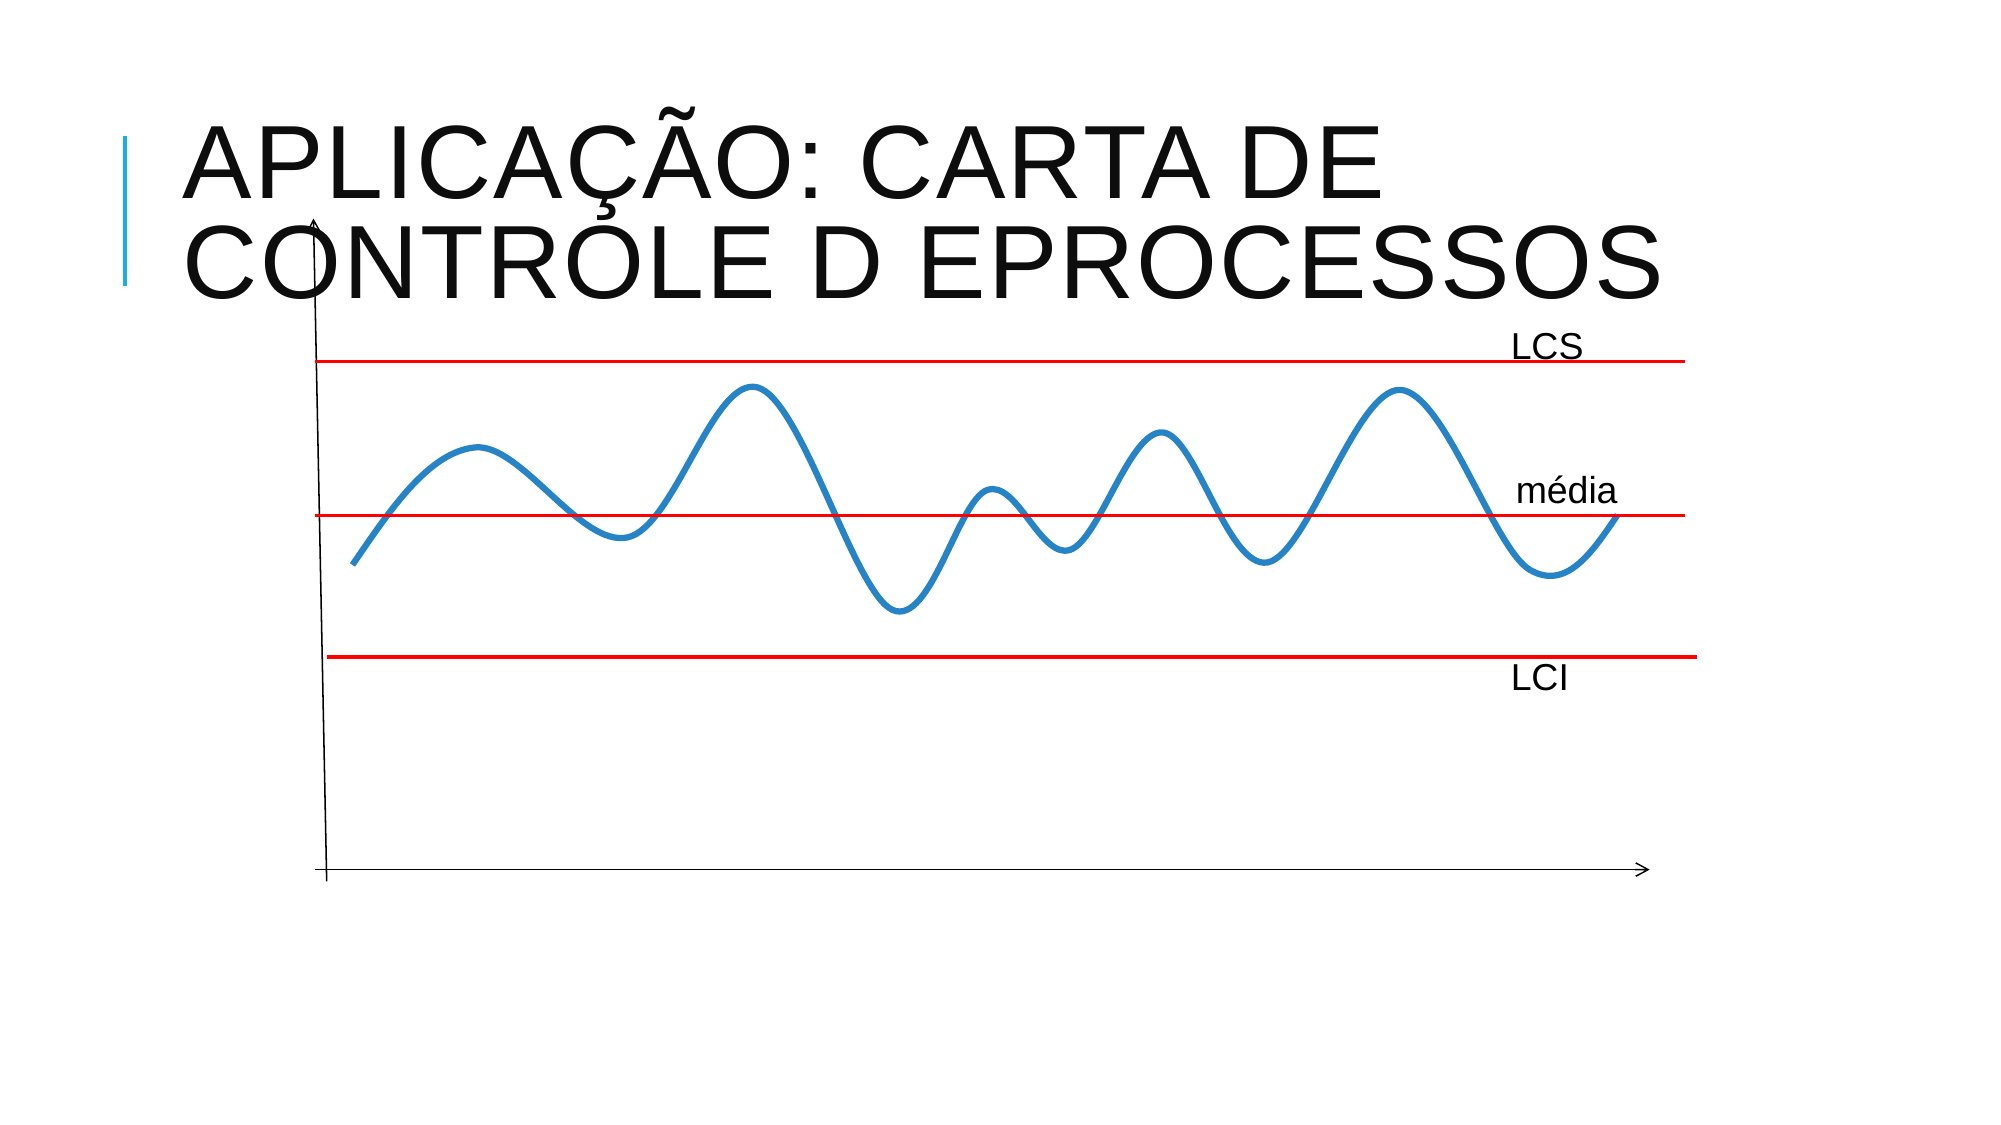

# Aplicação: Carta de controle d eprocessos
LCS

média
LCI